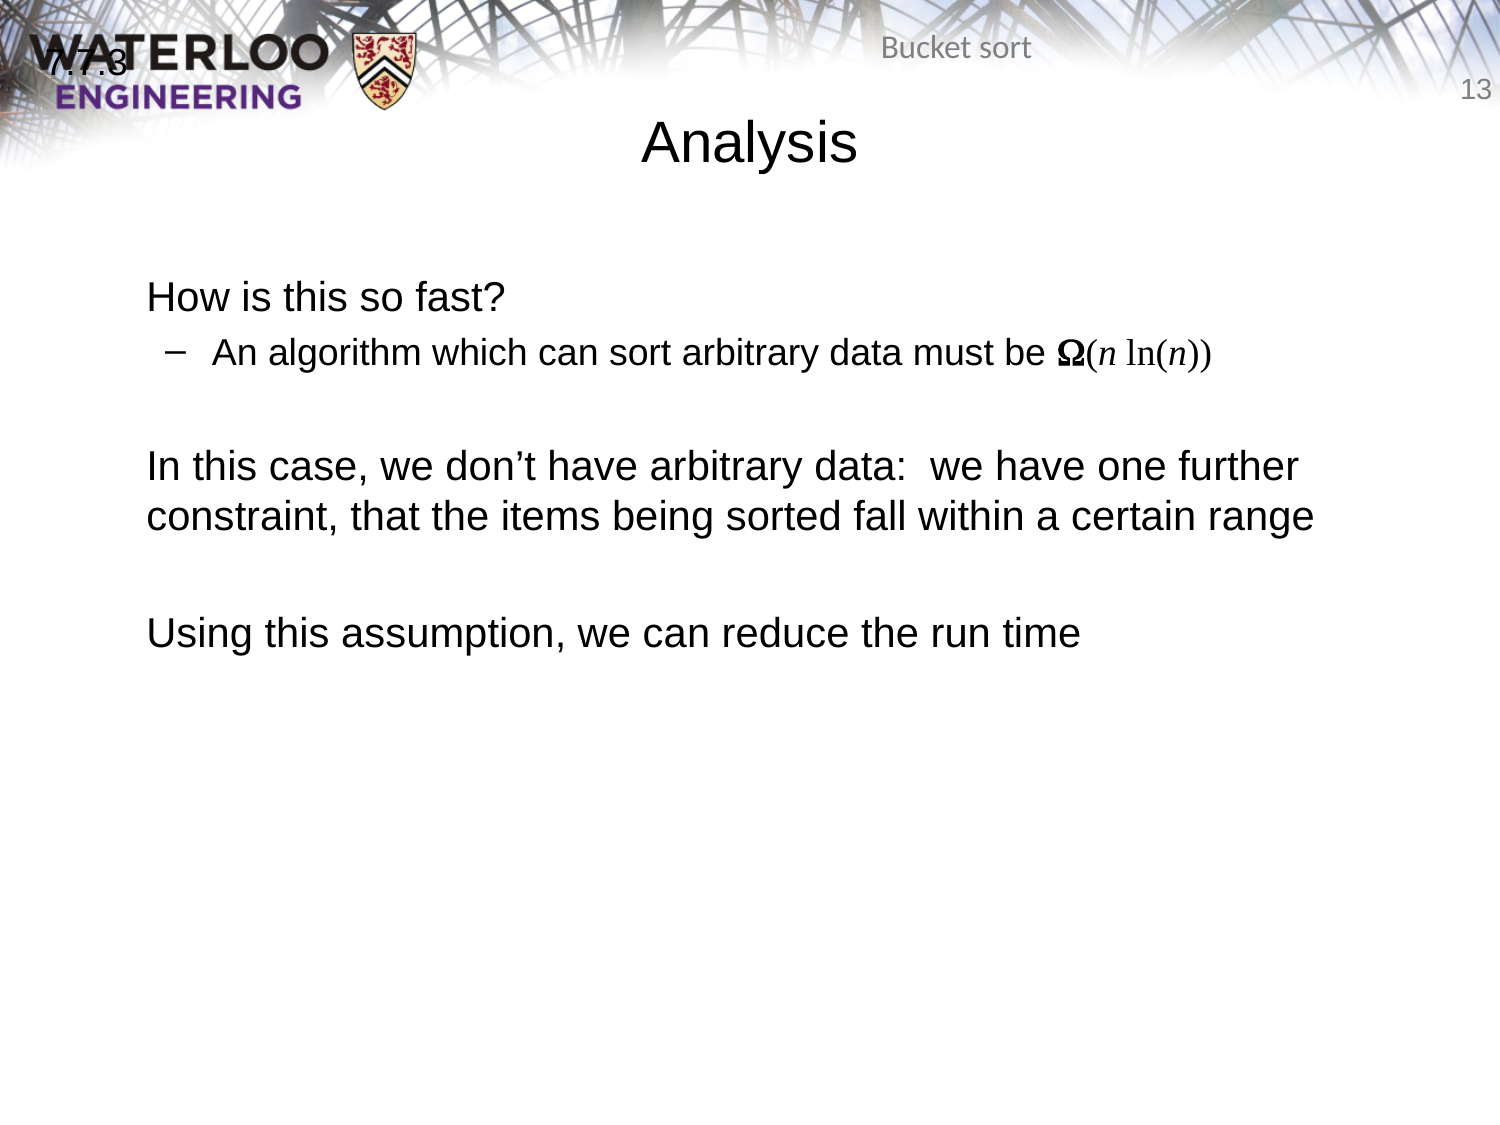

7.7.3
# Analysis
	How is this so fast?
An algorithm which can sort arbitrary data must be Ω(n ln(n))

	In this case, we don’t have arbitrary data:  we have one further constraint, that the items being sorted fall within a certain range

	Using this assumption, we can reduce the run time